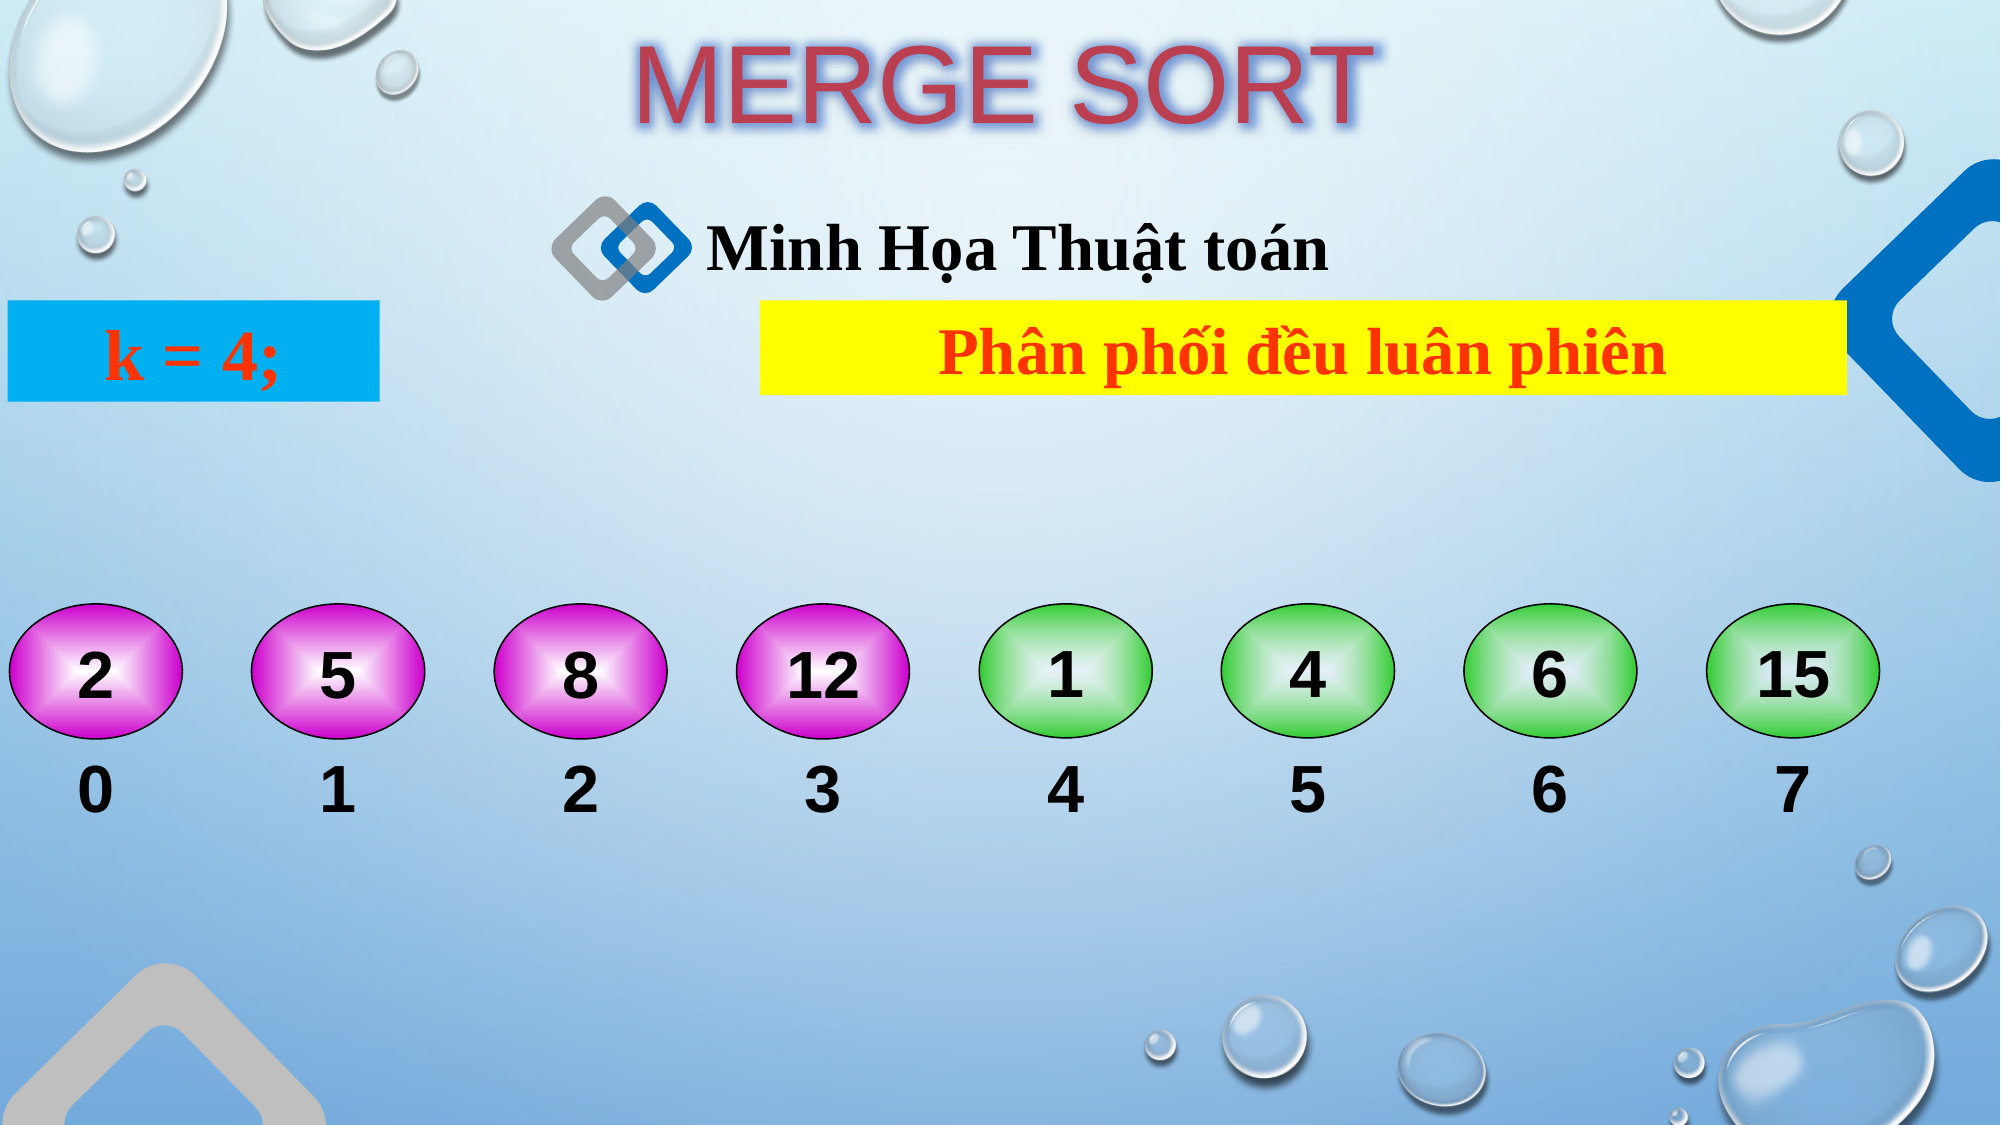

MERGE SORT

Minh Họa Thuật toán

k = 4;
Phân phối đều luân phiên
2
5
8
12
1
4
6
15
0
1
2
3
4
5
6
7